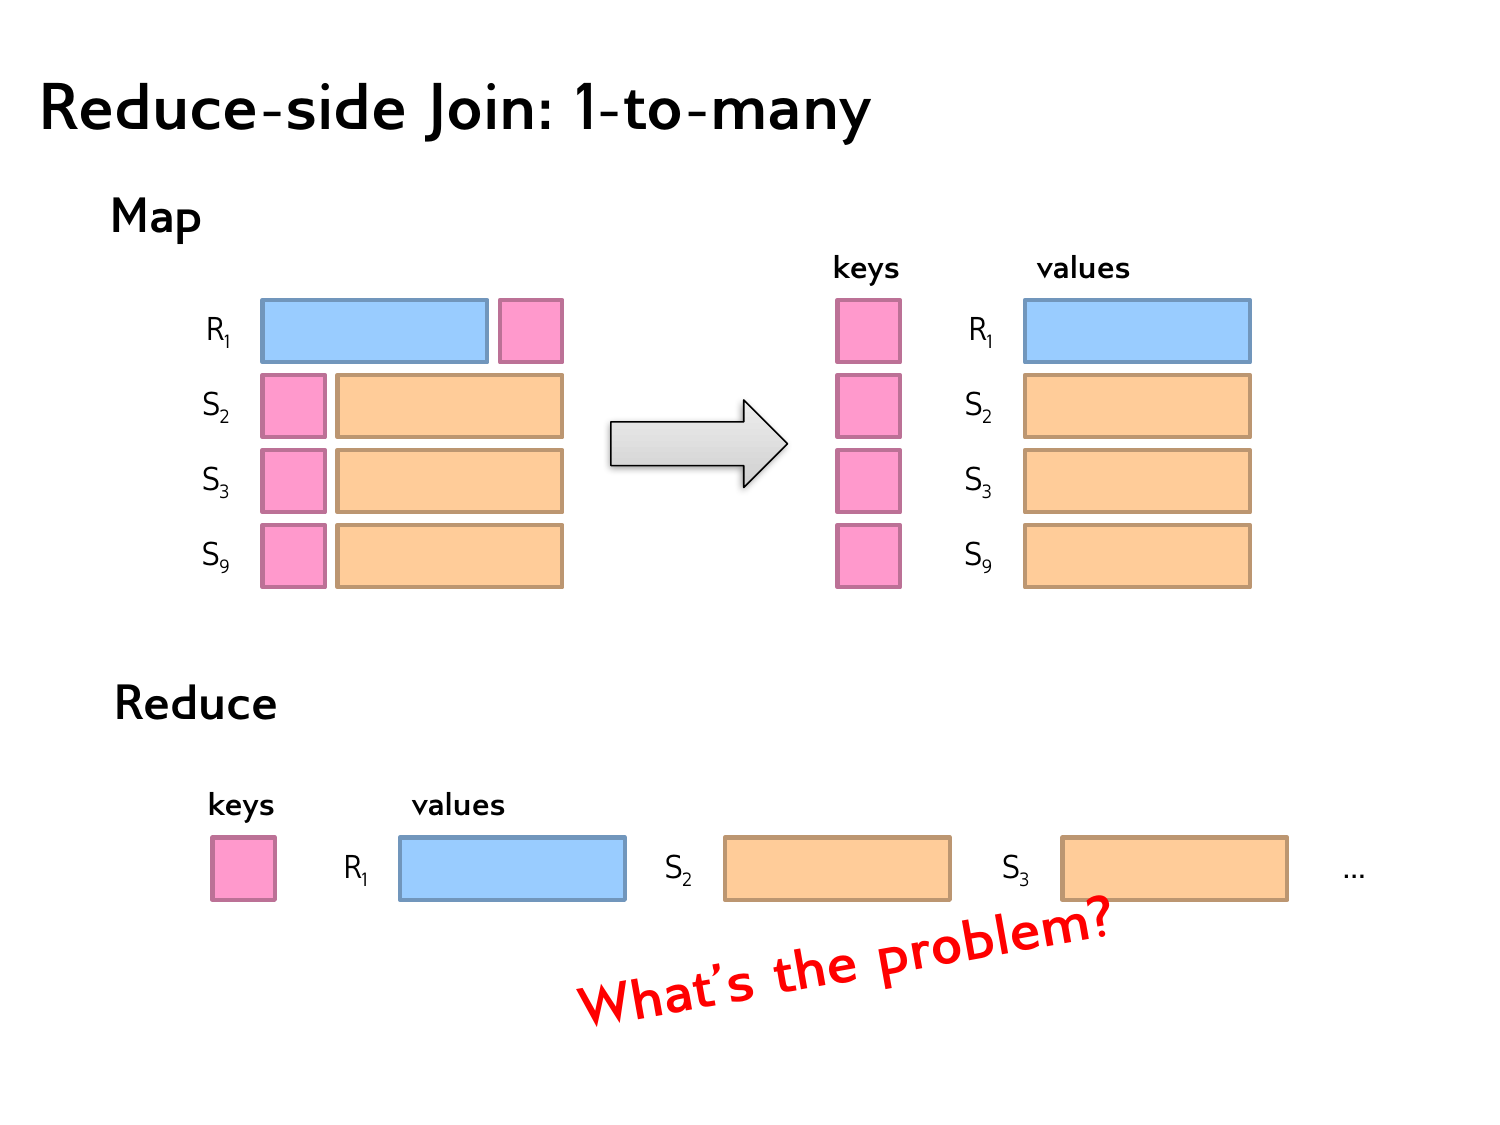

# Reduce-side Join: 1-to-many
Map
keys
values
R1

R1

S2

S2

S3

S3

S9

S9

Reduce
keys
values

R1

S2

S3

…
What’s the problem?